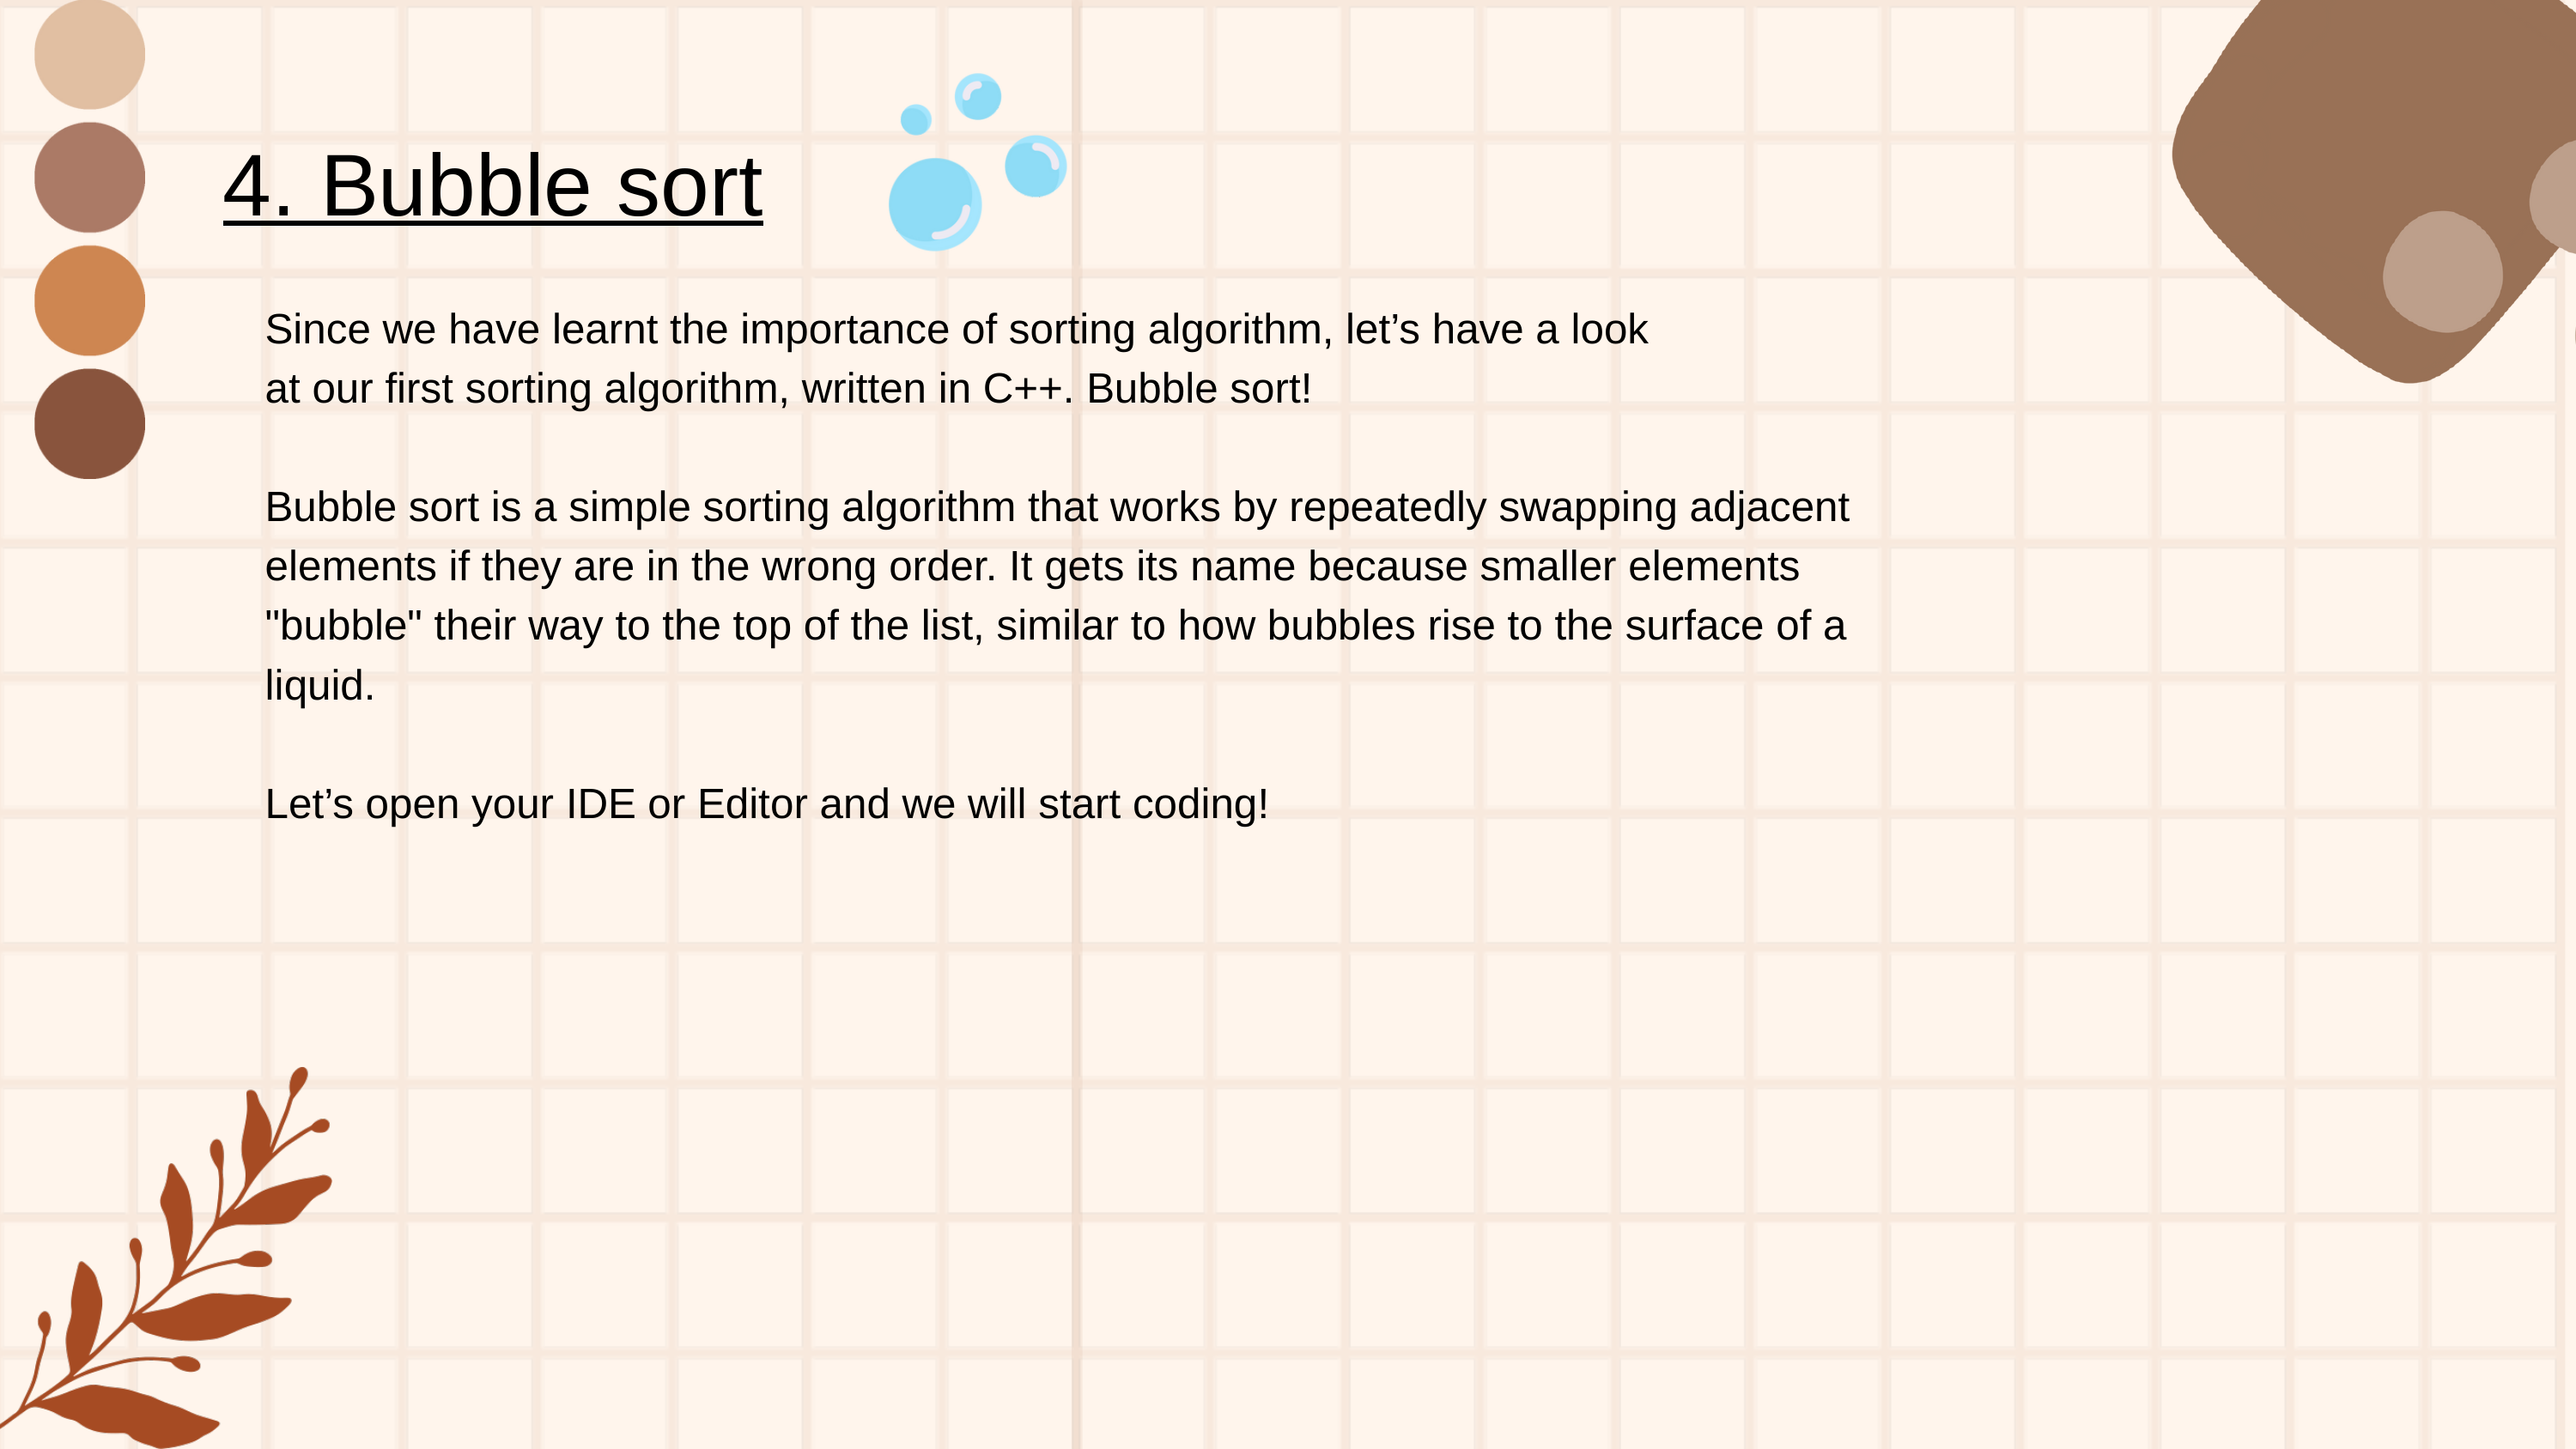

4. Bubble sort
Since we have learnt the importance of sorting algorithm, let’s have a look
at our first sorting algorithm, written in C++. Bubble sort!

Bubble sort is a simple sorting algorithm that works by repeatedly swapping adjacent elements if they are in the wrong order. It gets its name because smaller elements "bubble" their way to the top of the list, similar to how bubbles rise to the surface of a liquid.

Let’s open your IDE or Editor and we will start coding!